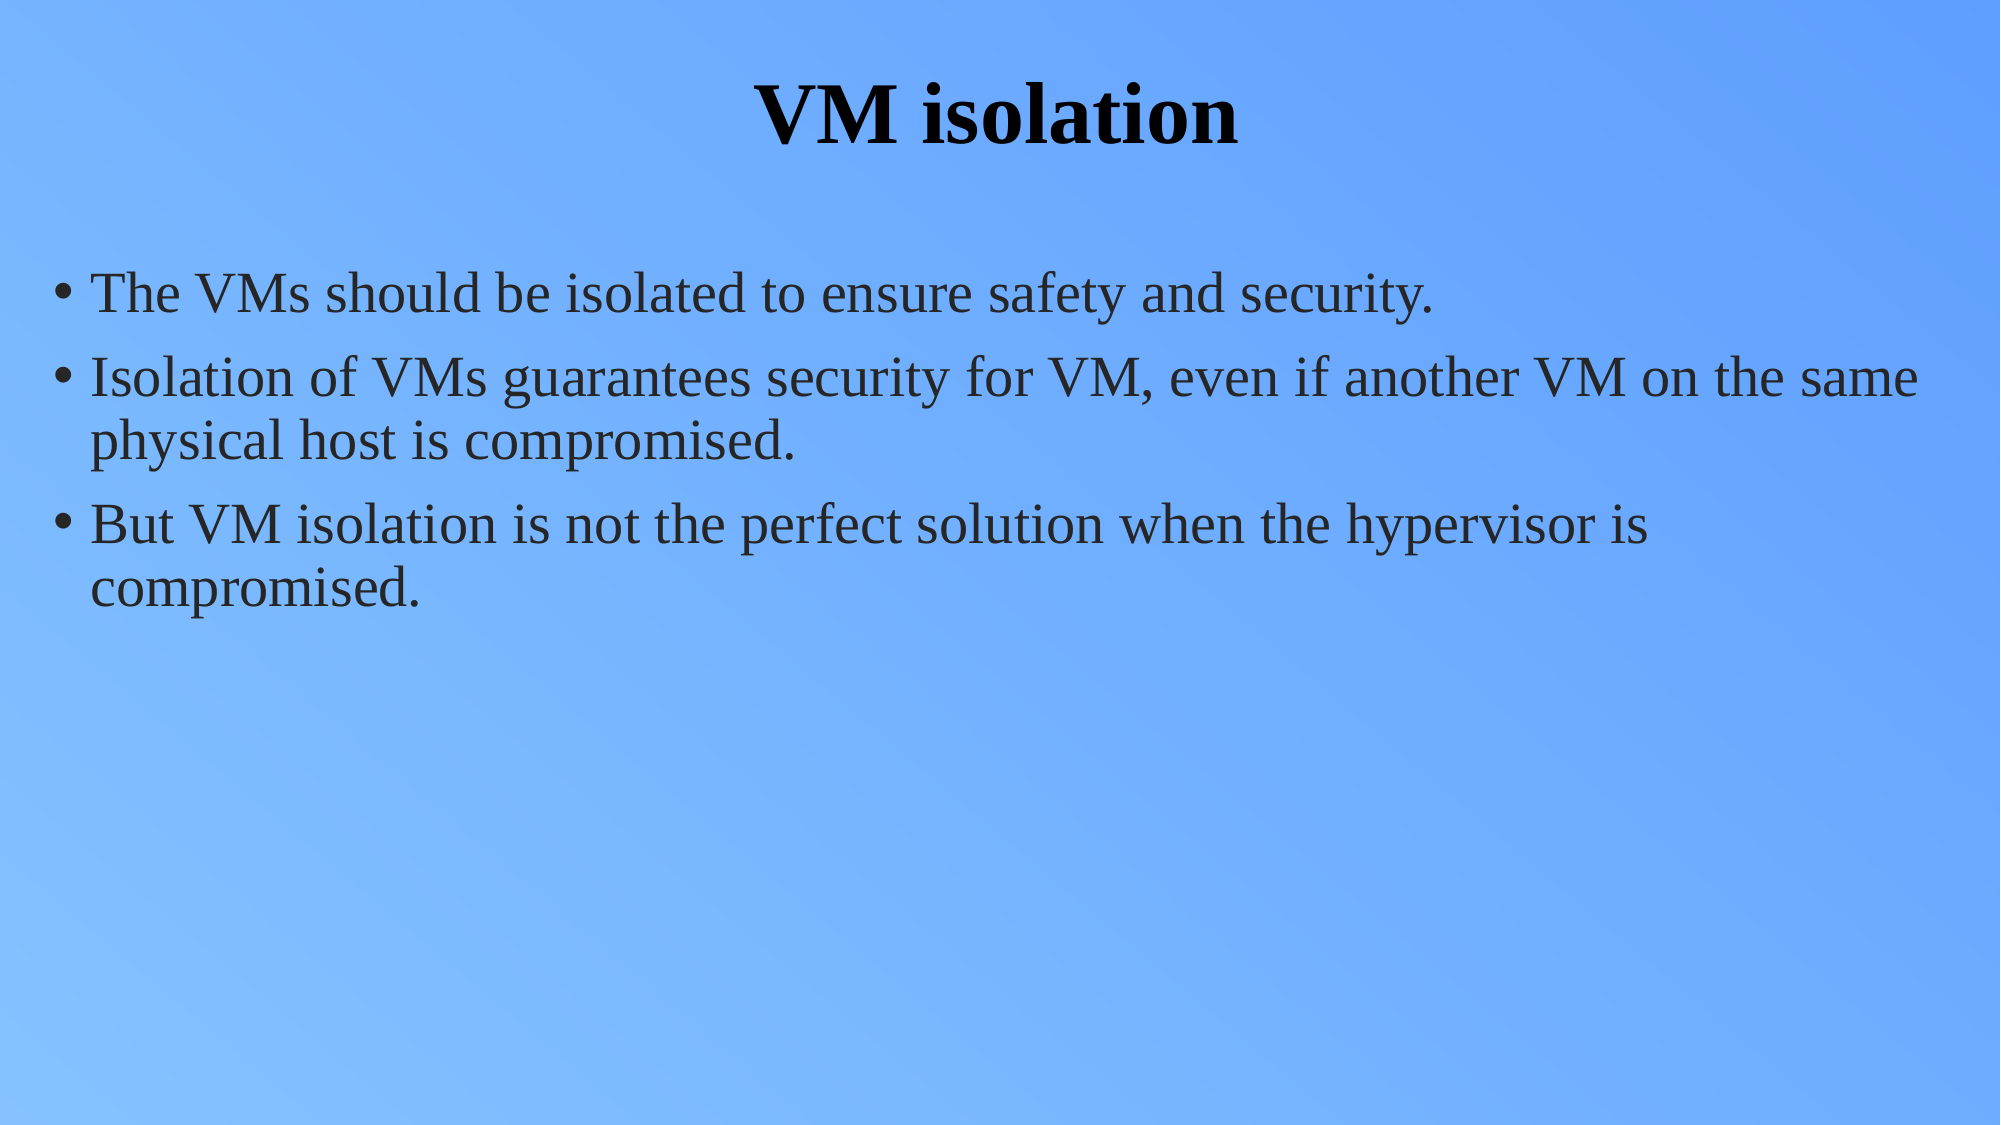

# VM isolation
The VMs should be isolated to ensure safety and security.
Isolation of VMs guarantees security for VM, even if another VM on the same physical host is compromised.
But VM isolation is not the perfect solution when the hypervisor is compromised.